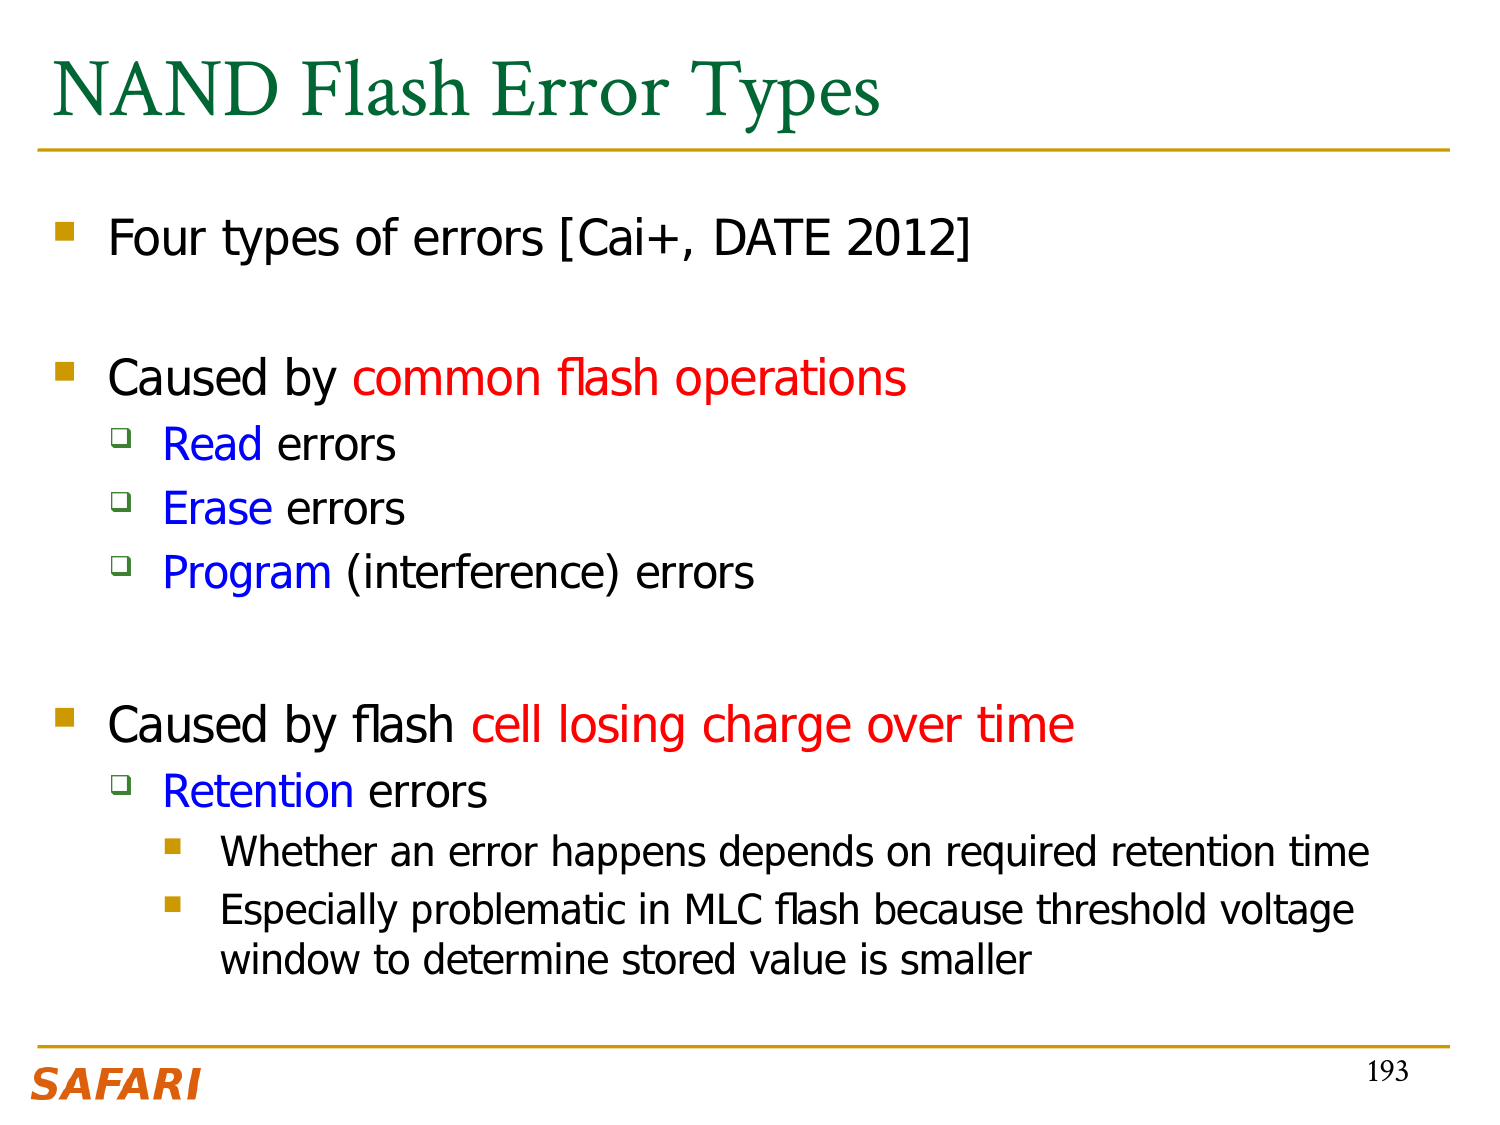

# NAND Flash Error Types
Four types of errors [Cai+, DATE 2012]

Caused by common flash operations
Read errors
Erase errors
Program (interference) errors

Caused by flash cell losing charge over time
Retention errors
Whether an error happens depends on required retention time
Especially problematic in MLC flash because threshold voltage window to determine stored value is smaller

193